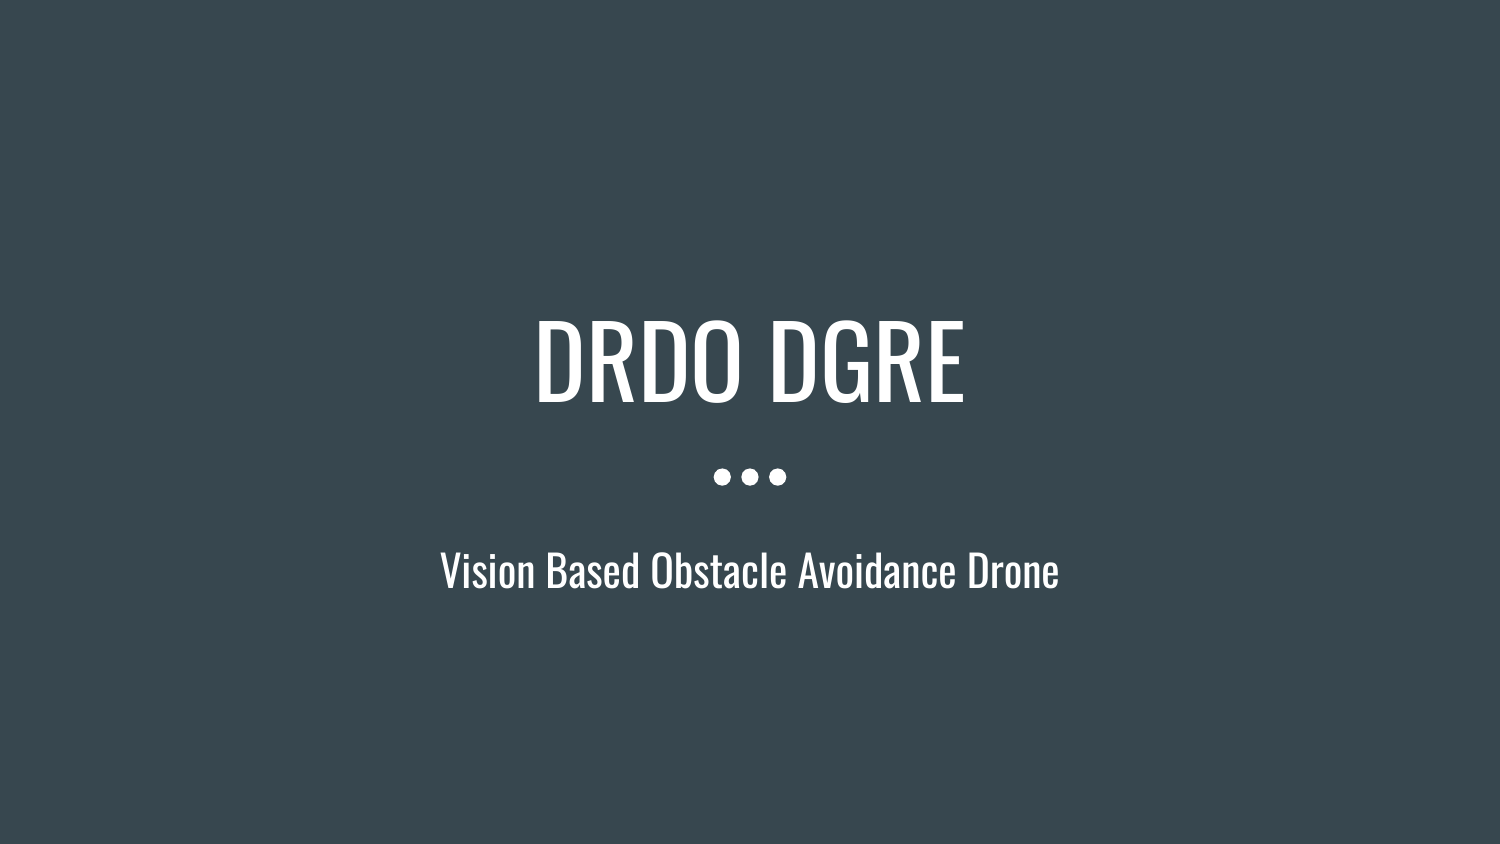

# DRDO DGRE
Vision Based Obstacle Avoidance Drone